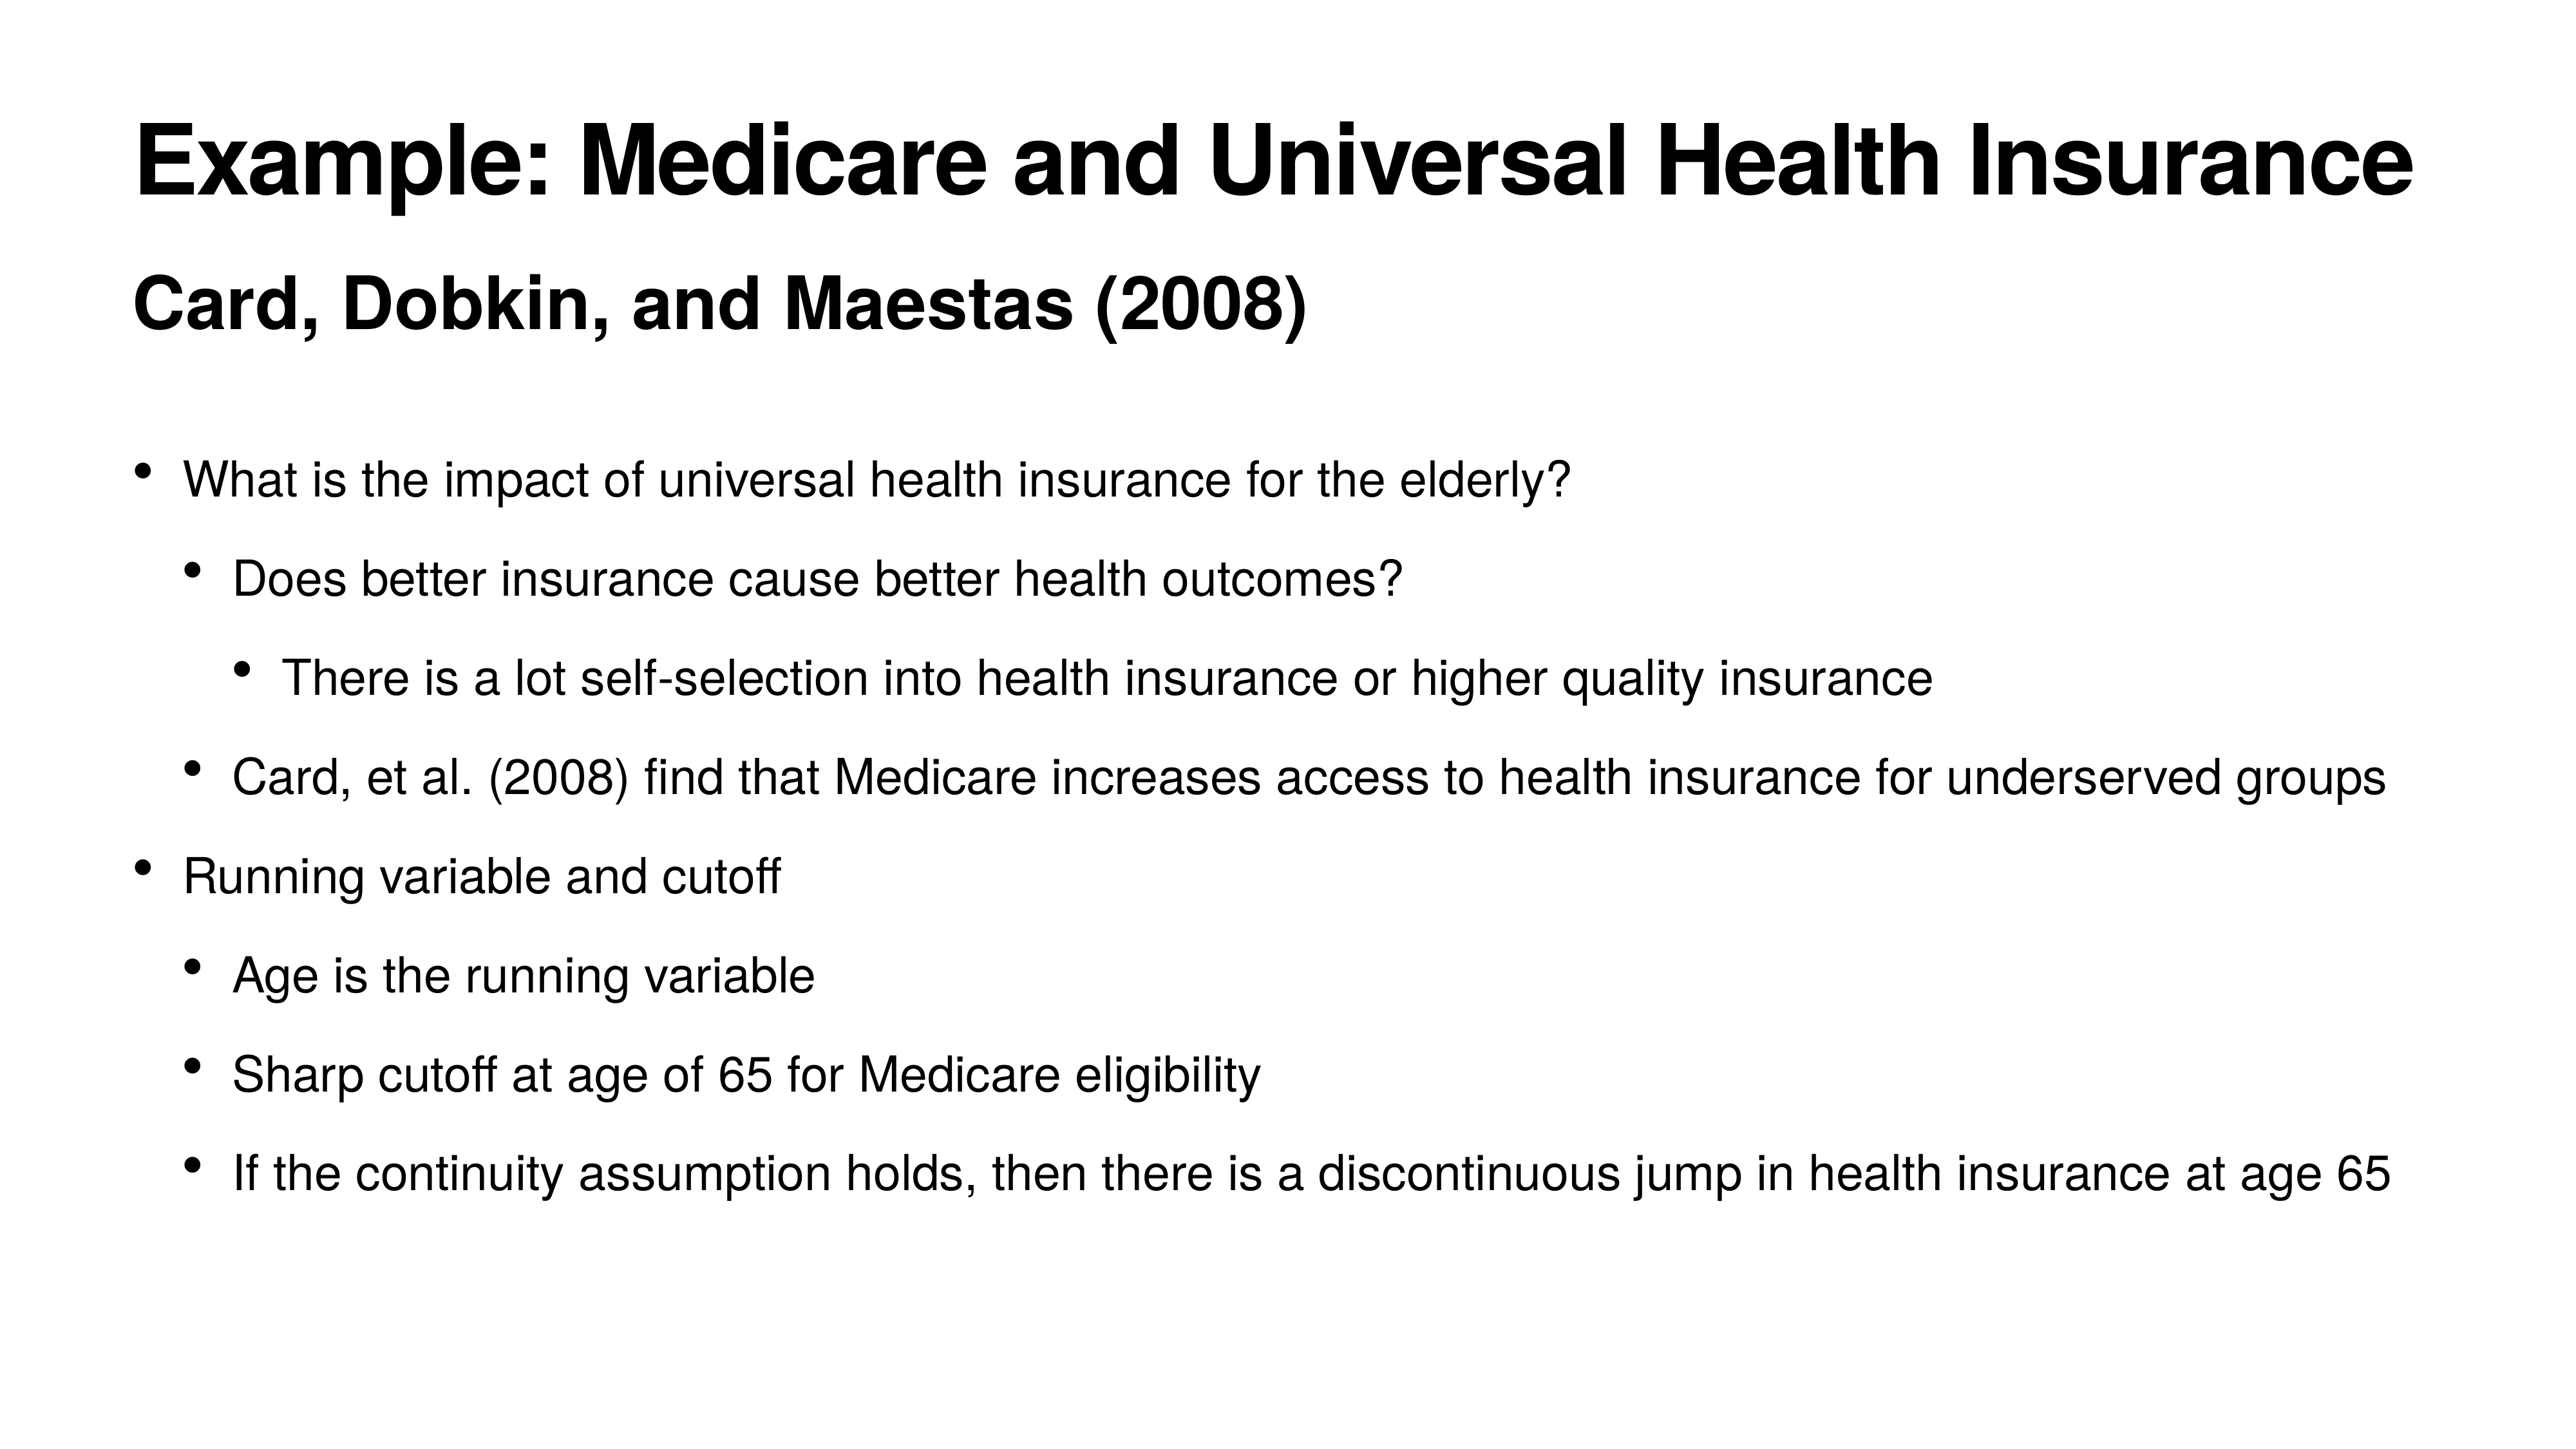

# Example: Medicare and Universal Health Insurance
Card, Dobkin, and Maestas (2008)
What is the impact of universal health insurance for the elderly?
Does better insurance cause better health outcomes?
There is a lot self-selection into health insurance or higher quality insurance
Card, et al. (2008) find that Medicare increases access to health insurance for underserved groups
Running variable and cutoff
Age is the running variable
Sharp cutoff at age of 65 for Medicare eligibility
If the continuity assumption holds, then there is a discontinuous jump in health insurance at age 65